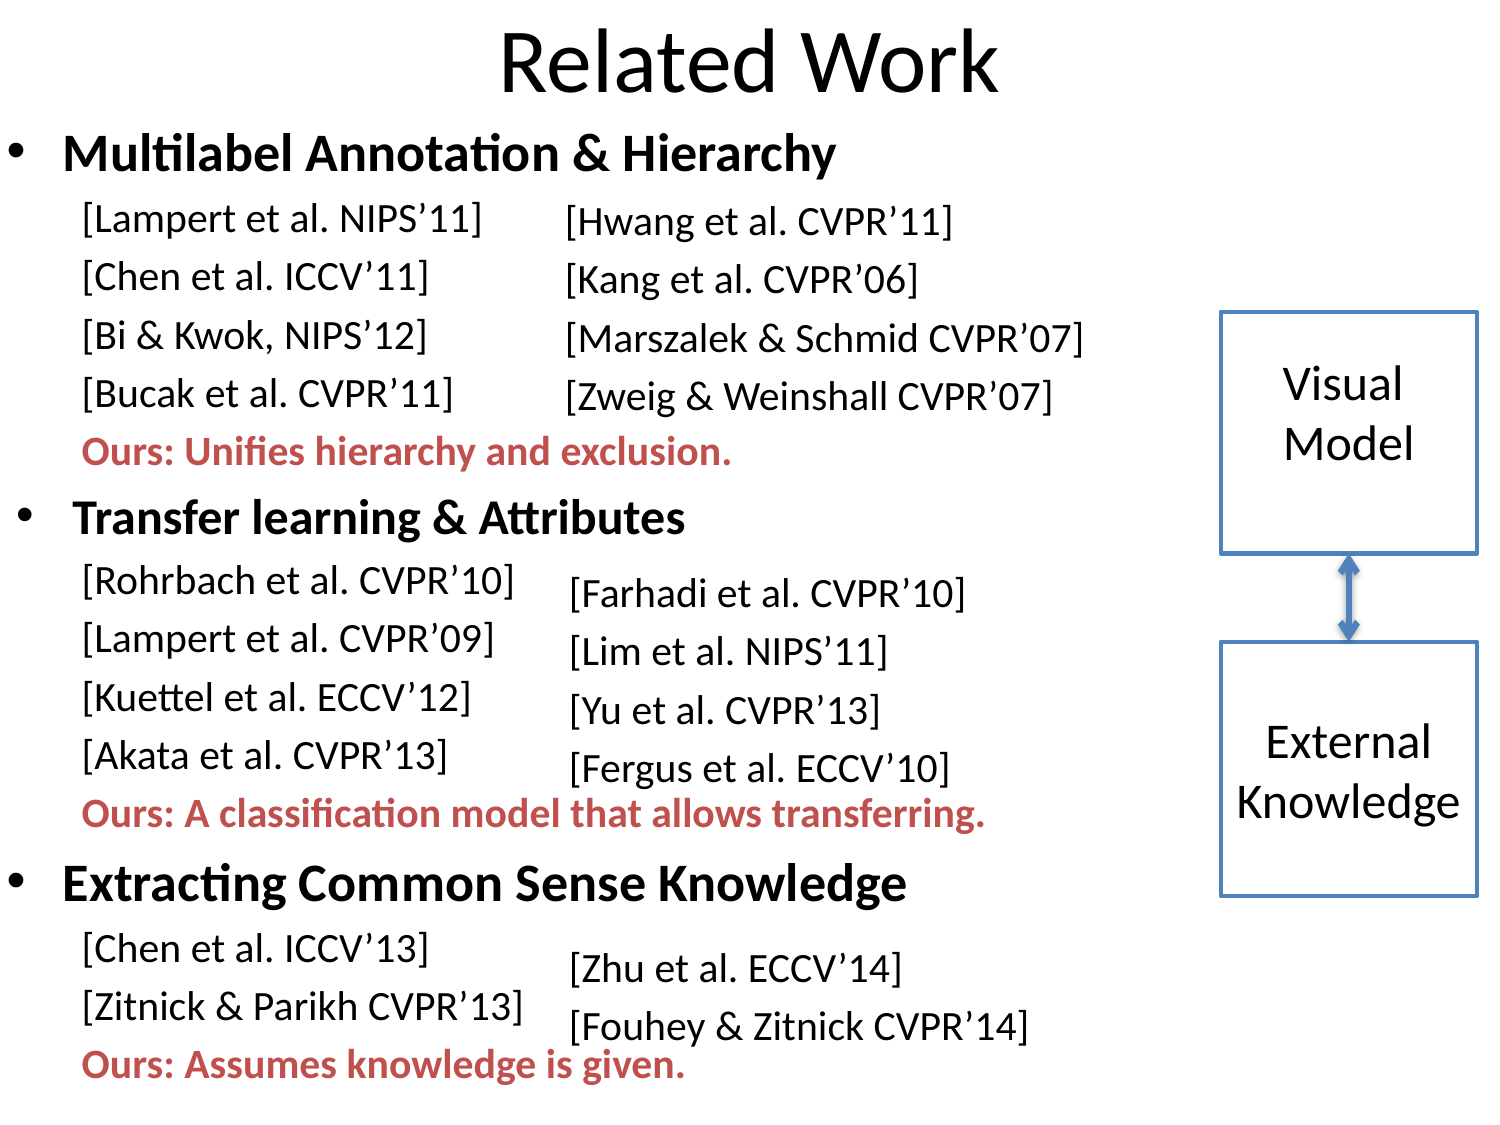

# Related Work
Multilabel Annotation & Hierarchy
[Lampert et al. NIPS’11]
[Chen et al. ICCV’11]
[Bi & Kwok, NIPS’12]
[Bucak et al. CVPR’11]
Ours: Unifies hierarchy and exclusion.
Transfer learning & Attributes
[Rohrbach et al. CVPR’10]
[Lampert et al. CVPR’09]
[Kuettel et al. ECCV’12]
[Akata et al. CVPR’13]
Ours: A classification model that allows transferring.
Extracting Common Sense Knowledge
[Chen et al. ICCV’13]
[Zitnick & Parikh CVPR’13]
Ours: Assumes knowledge is given.

[Hwang et al. CVPR’11]
[Kang et al. CVPR’06]
[Marszalek & Schmid CVPR’07]
[Zweig & Weinshall CVPR’07]

Visual
Model

[Farhadi et al. CVPR’10]
[Lim et al. NIPS’11]
[Yu et al. CVPR’13]
[Fergus et al. ECCV’10]
External Knowledge
[Zhu et al. ECCV’14]
[Fouhey & Zitnick CVPR’14]